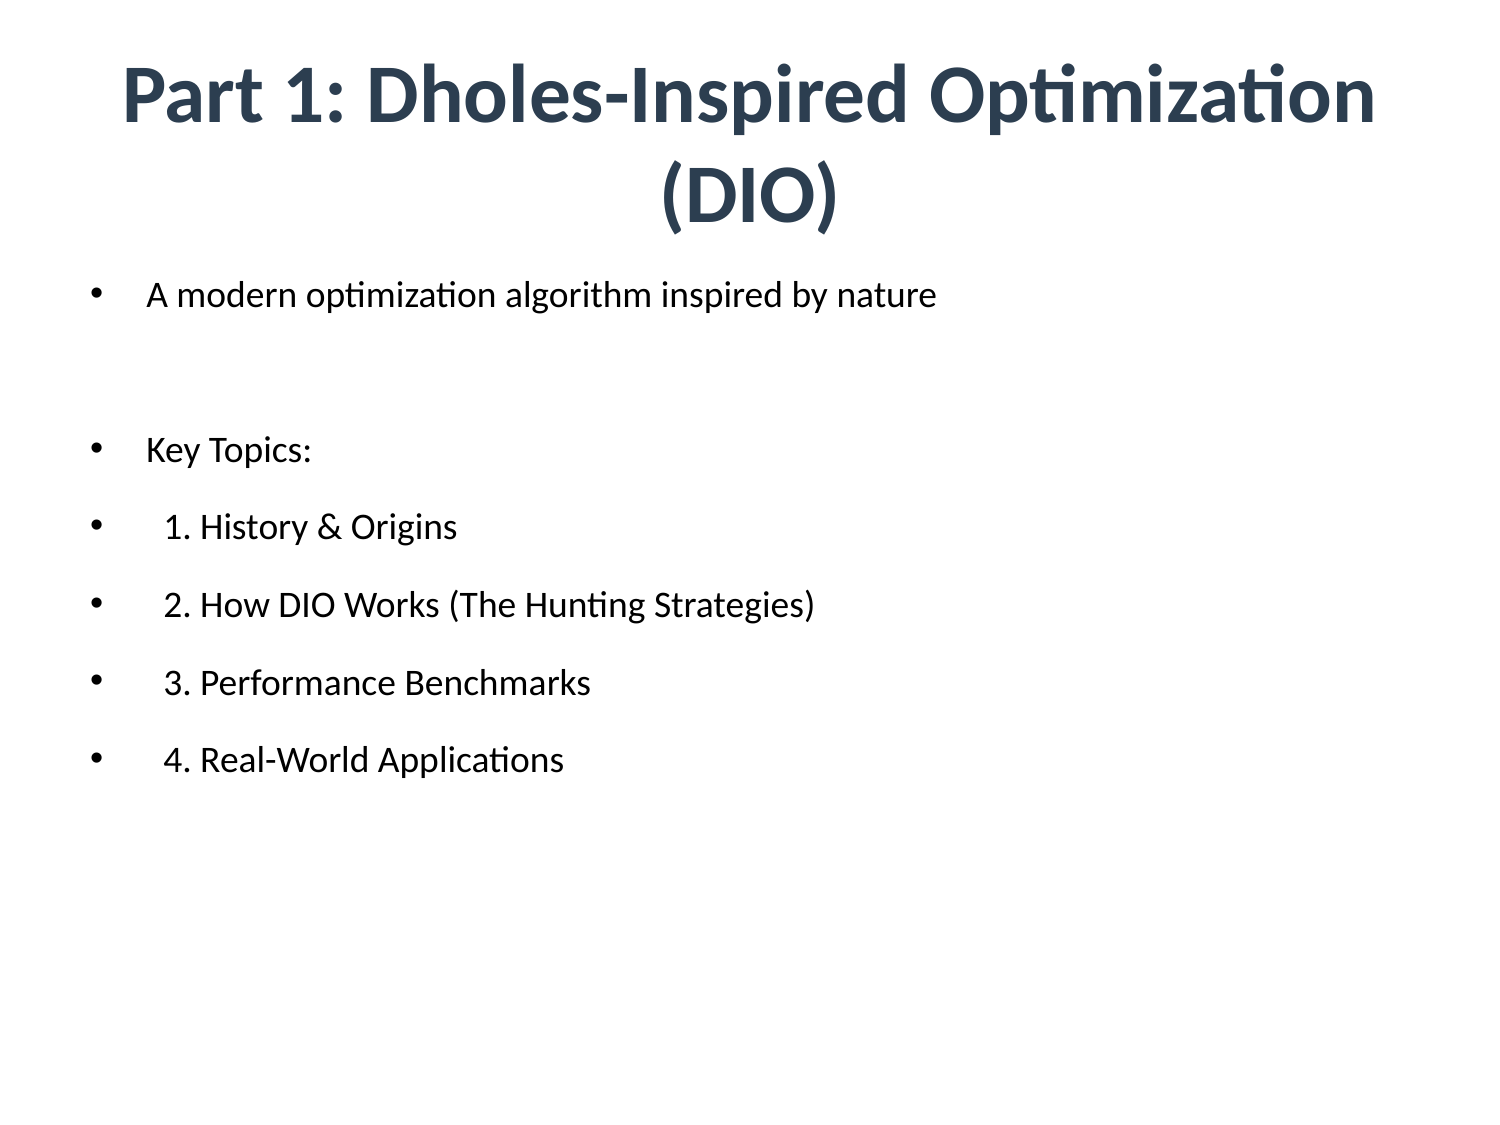

# Part 1: Dholes-Inspired Optimization (DIO)
A modern optimization algorithm inspired by nature

Key Topics:
  1. History & Origins
  2. How DIO Works (The Hunting Strategies)
  3. Performance Benchmarks
  4. Real-World Applications